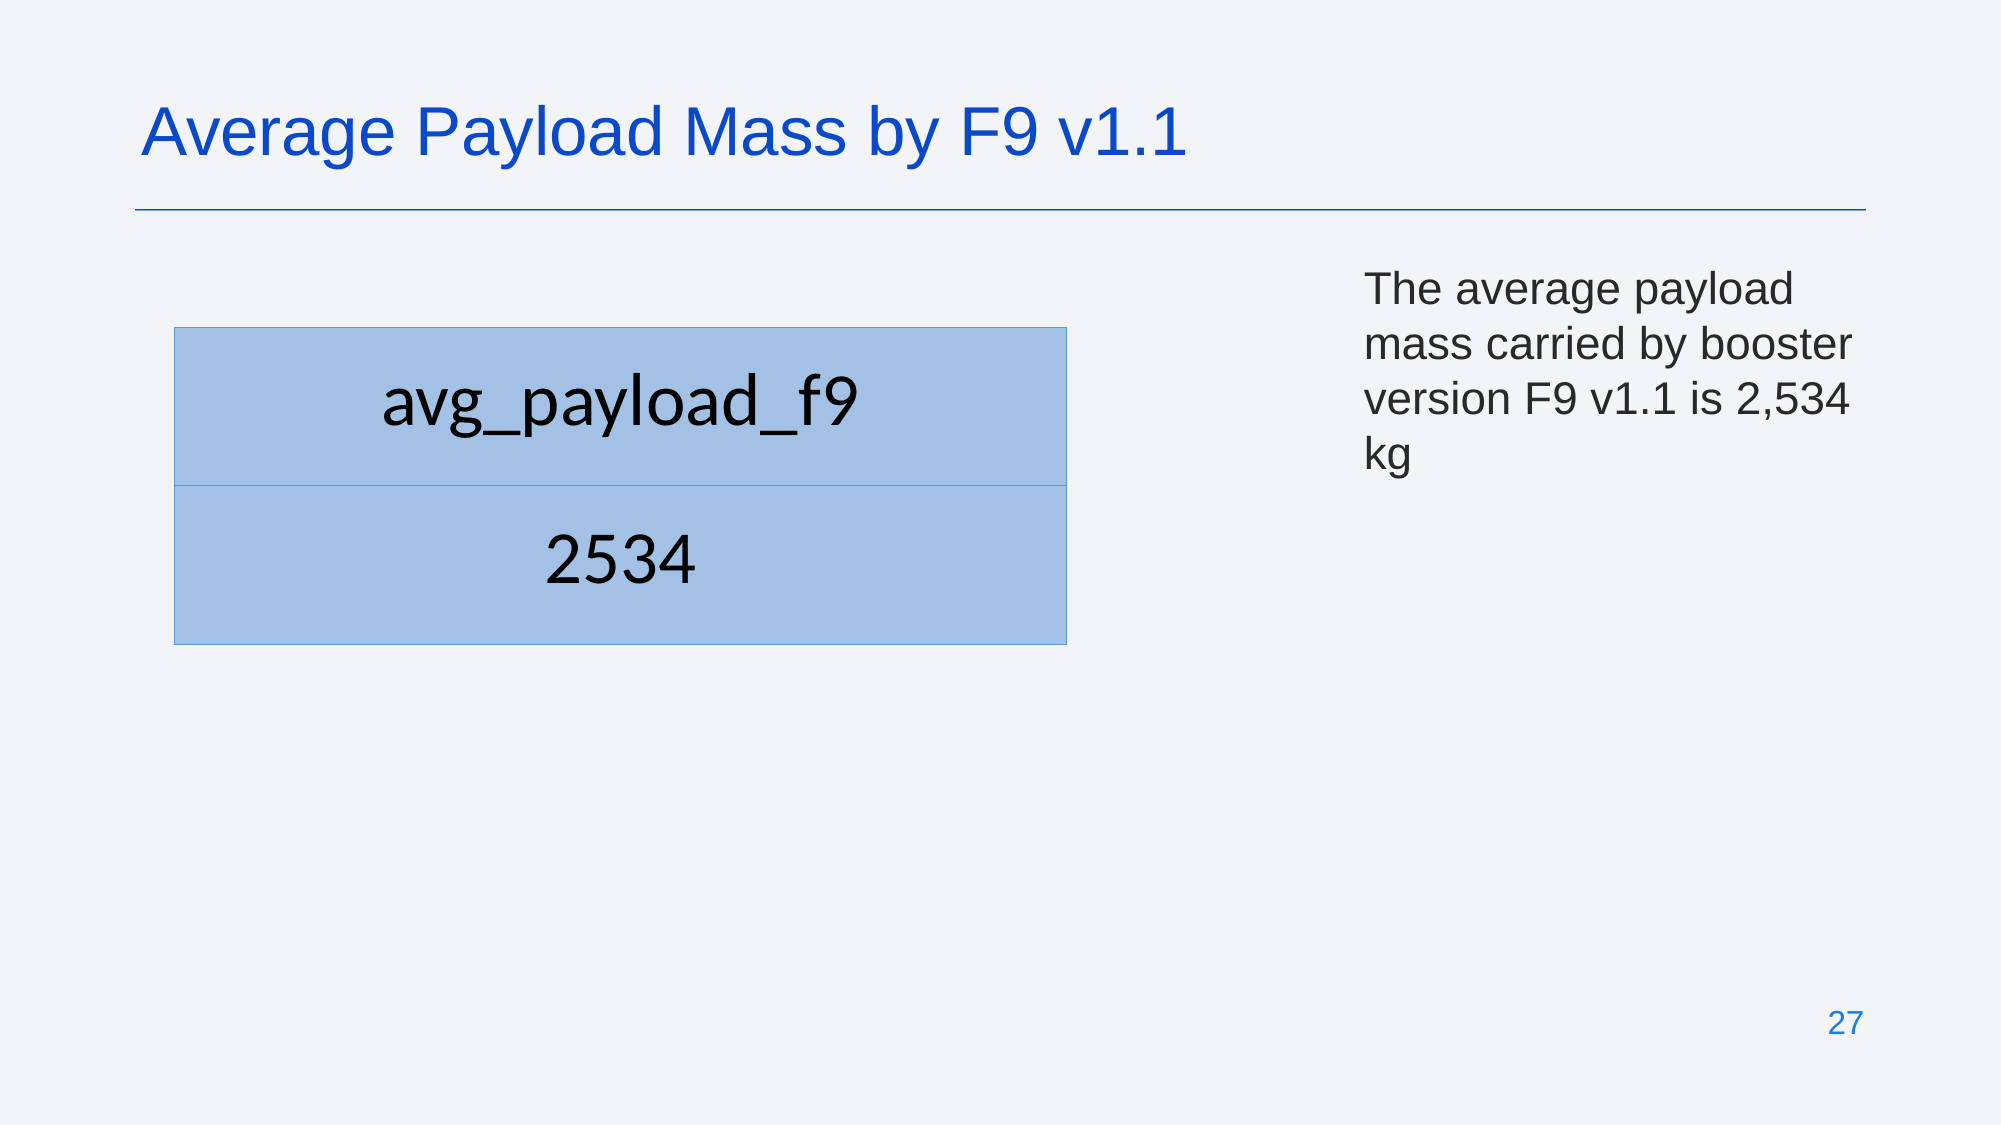

Average Payload Mass by F9 v1.1
The average payload mass carried by booster version F9 v1.1 is 2,534 kg
| avg\_payload\_f9 |
| --- |
| 2534 |
27